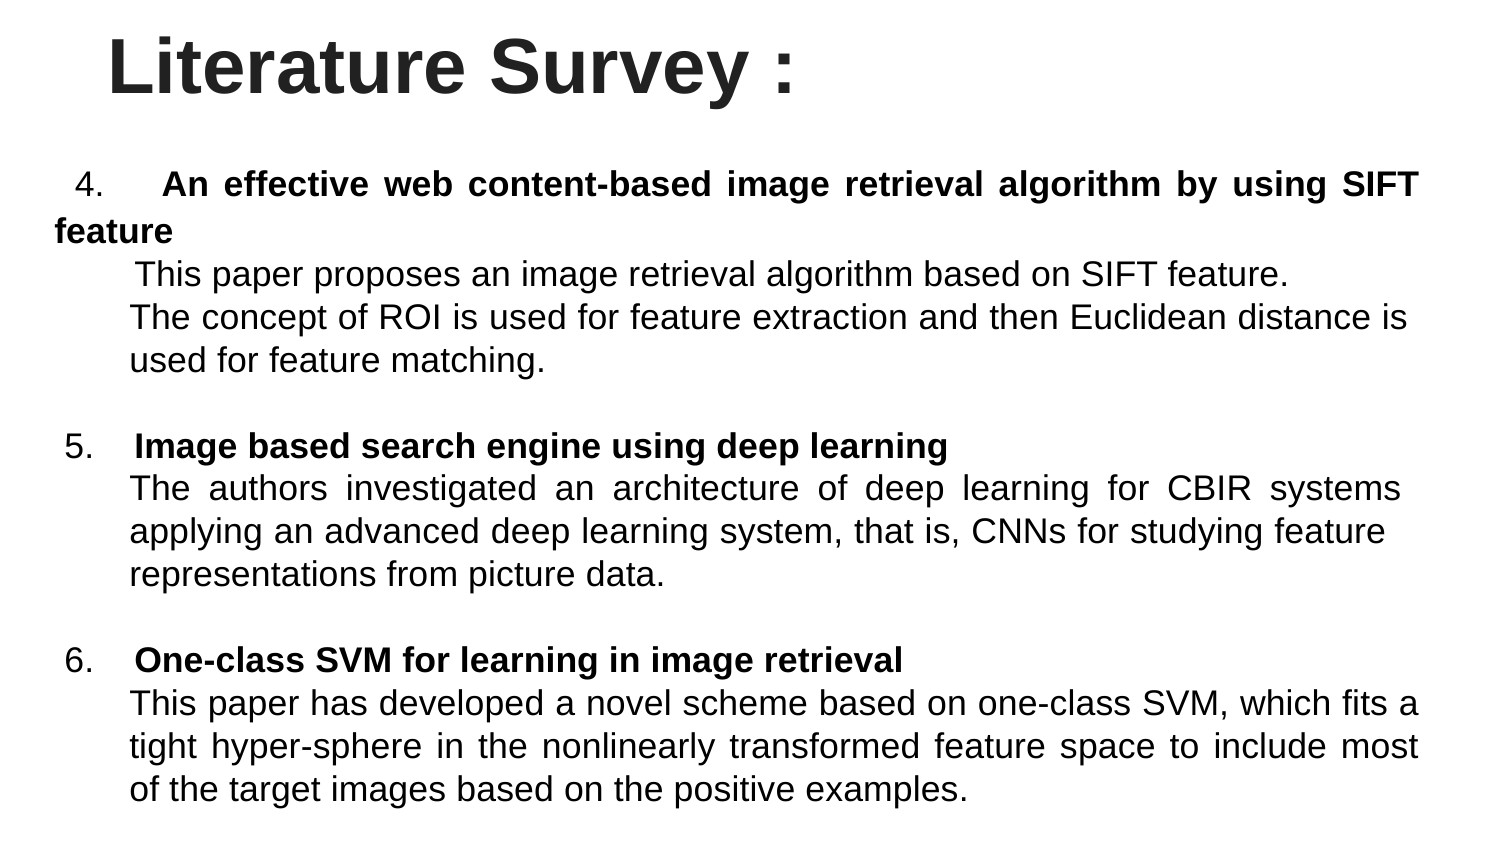

Literature Survey :

 4.    An effective web content-based image retrieval algorithm by using SIFT feature
        This paper proposes an image retrieval algorithm based on SIFT feature.
The concept of ROI is used for feature extraction and then Euclidean distance is  used for feature matching.

 5.    Image based search engine using deep learning
The authors investigated an architecture of deep learning for CBIR systems  applying an advanced deep learning system, that is, CNNs for studying feature    representations from picture data.

 6.    One-class SVM for learning in image retrieval
This paper has developed a novel scheme based on one-class SVM, which fits a tight hyper-sphere in the nonlinearly transformed feature space to include most of the target images based on the positive examples.